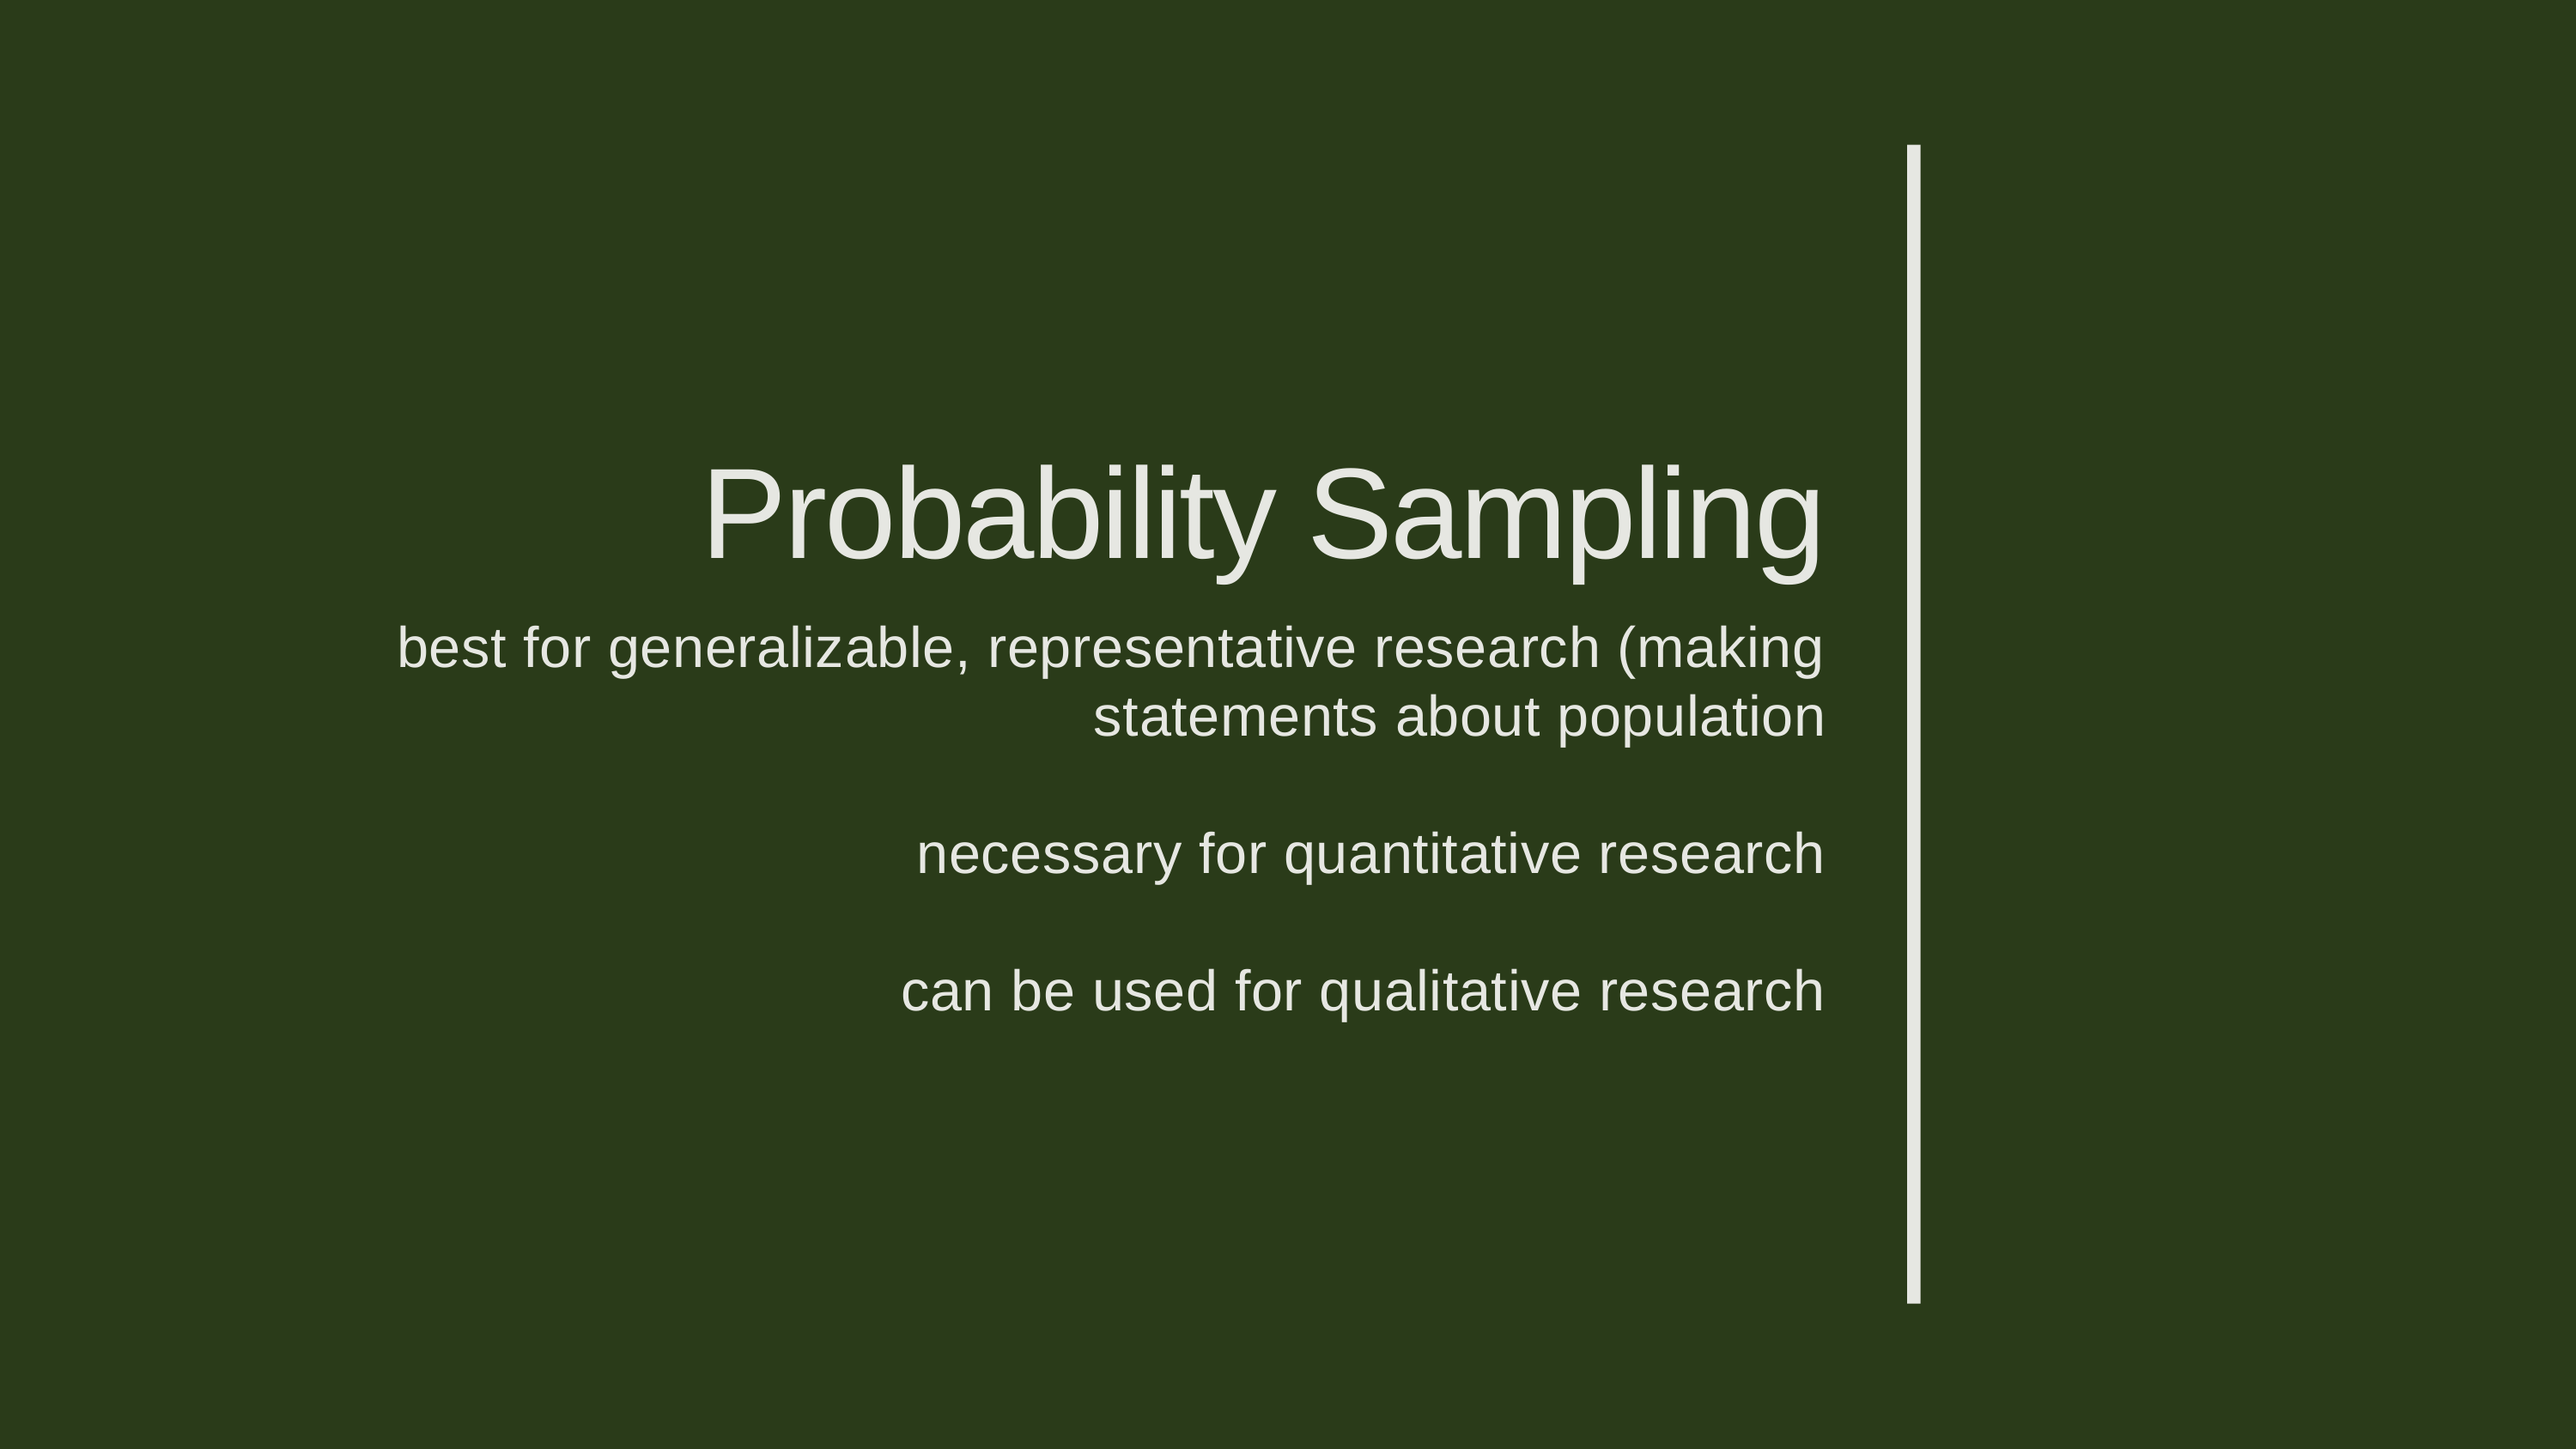

Probability Sampling
best for generalizable, representative research (making statements about population

necessary for quantitative research

can be used for qualitative research